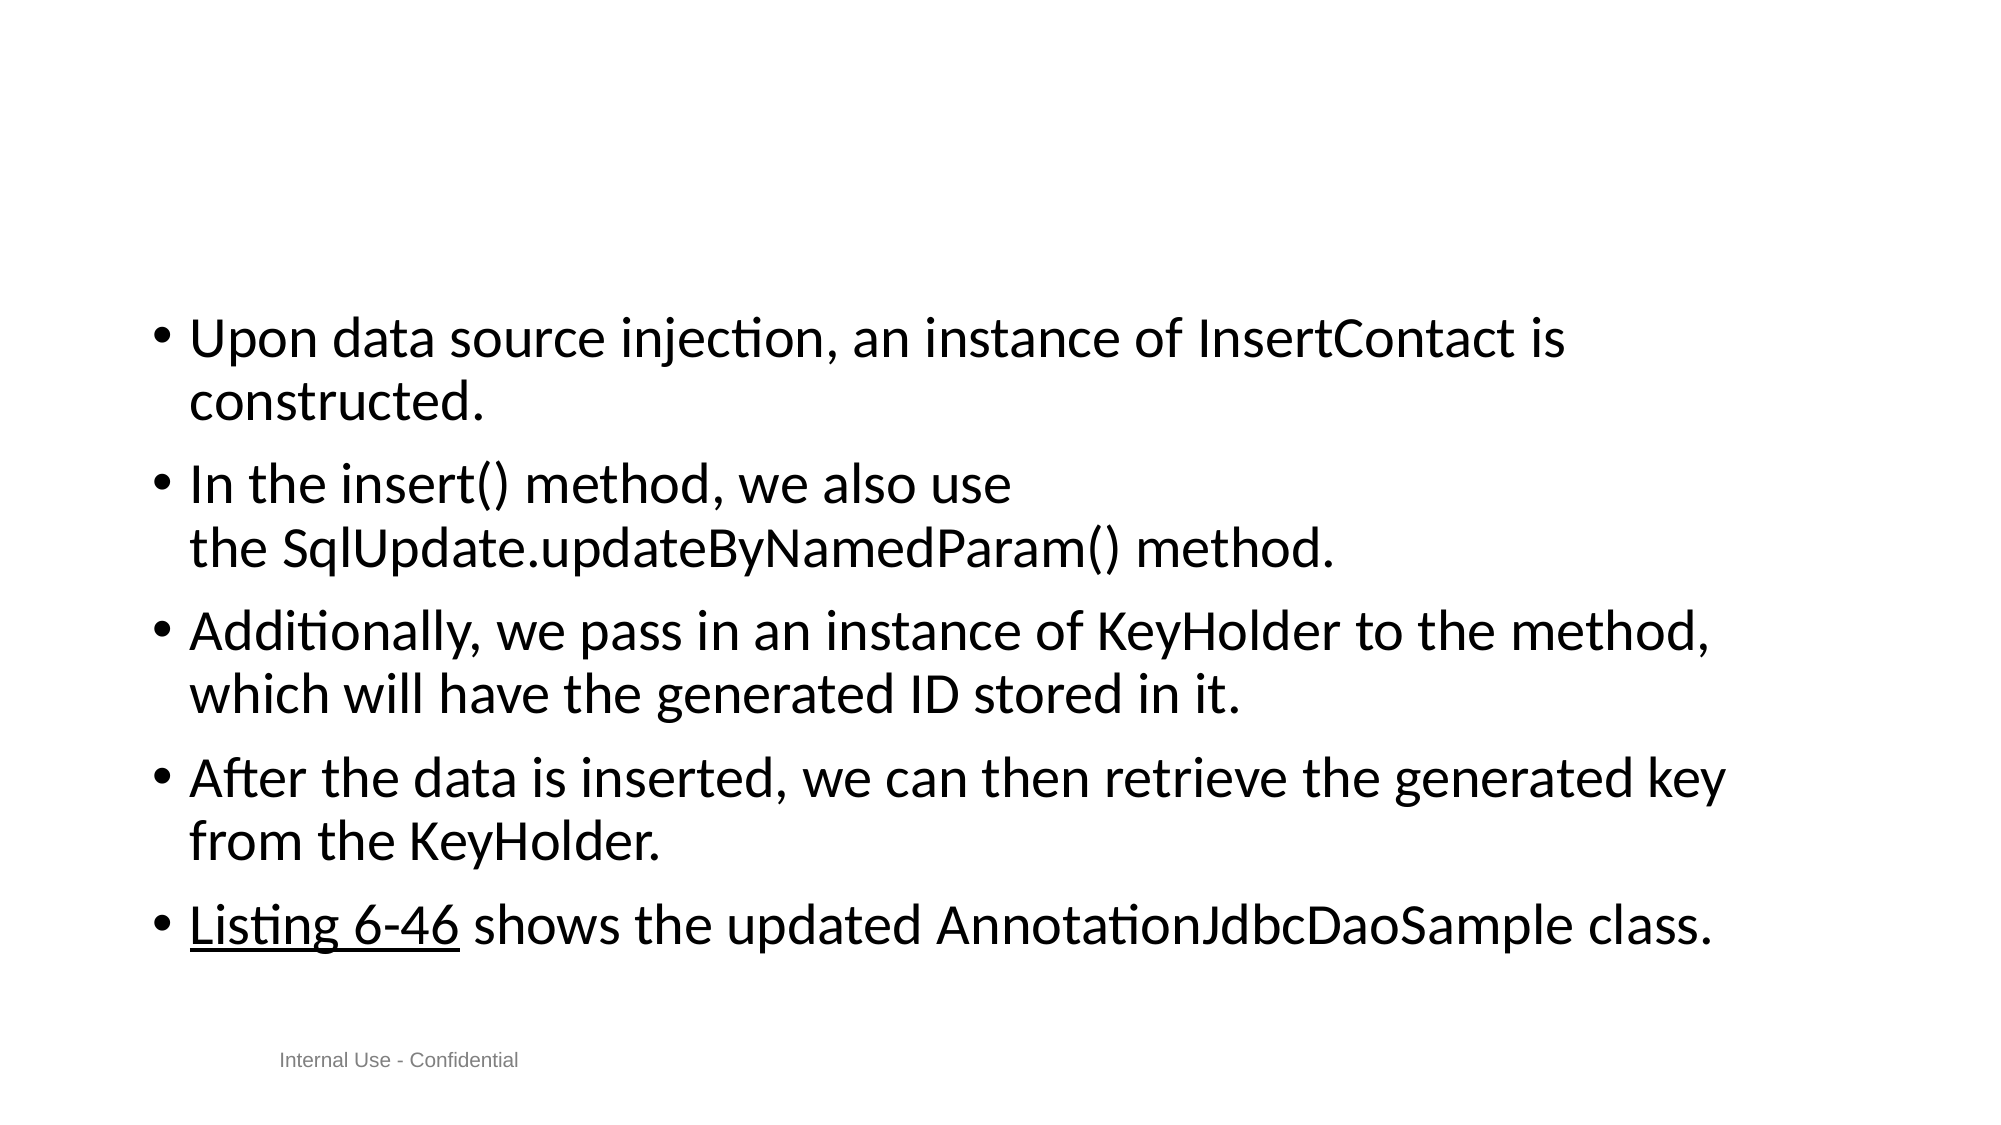

#
Upon data source injection, an instance of InsertContact is constructed.
In the insert() method, we also use the SqlUpdate.updateByNamedParam() method.
Additionally, we pass in an instance of KeyHolder to the method, which will have the generated ID stored in it.
After the data is inserted, we can then retrieve the generated key from the KeyHolder.
Listing 6-46 shows the updated AnnotationJdbcDaoSample class.